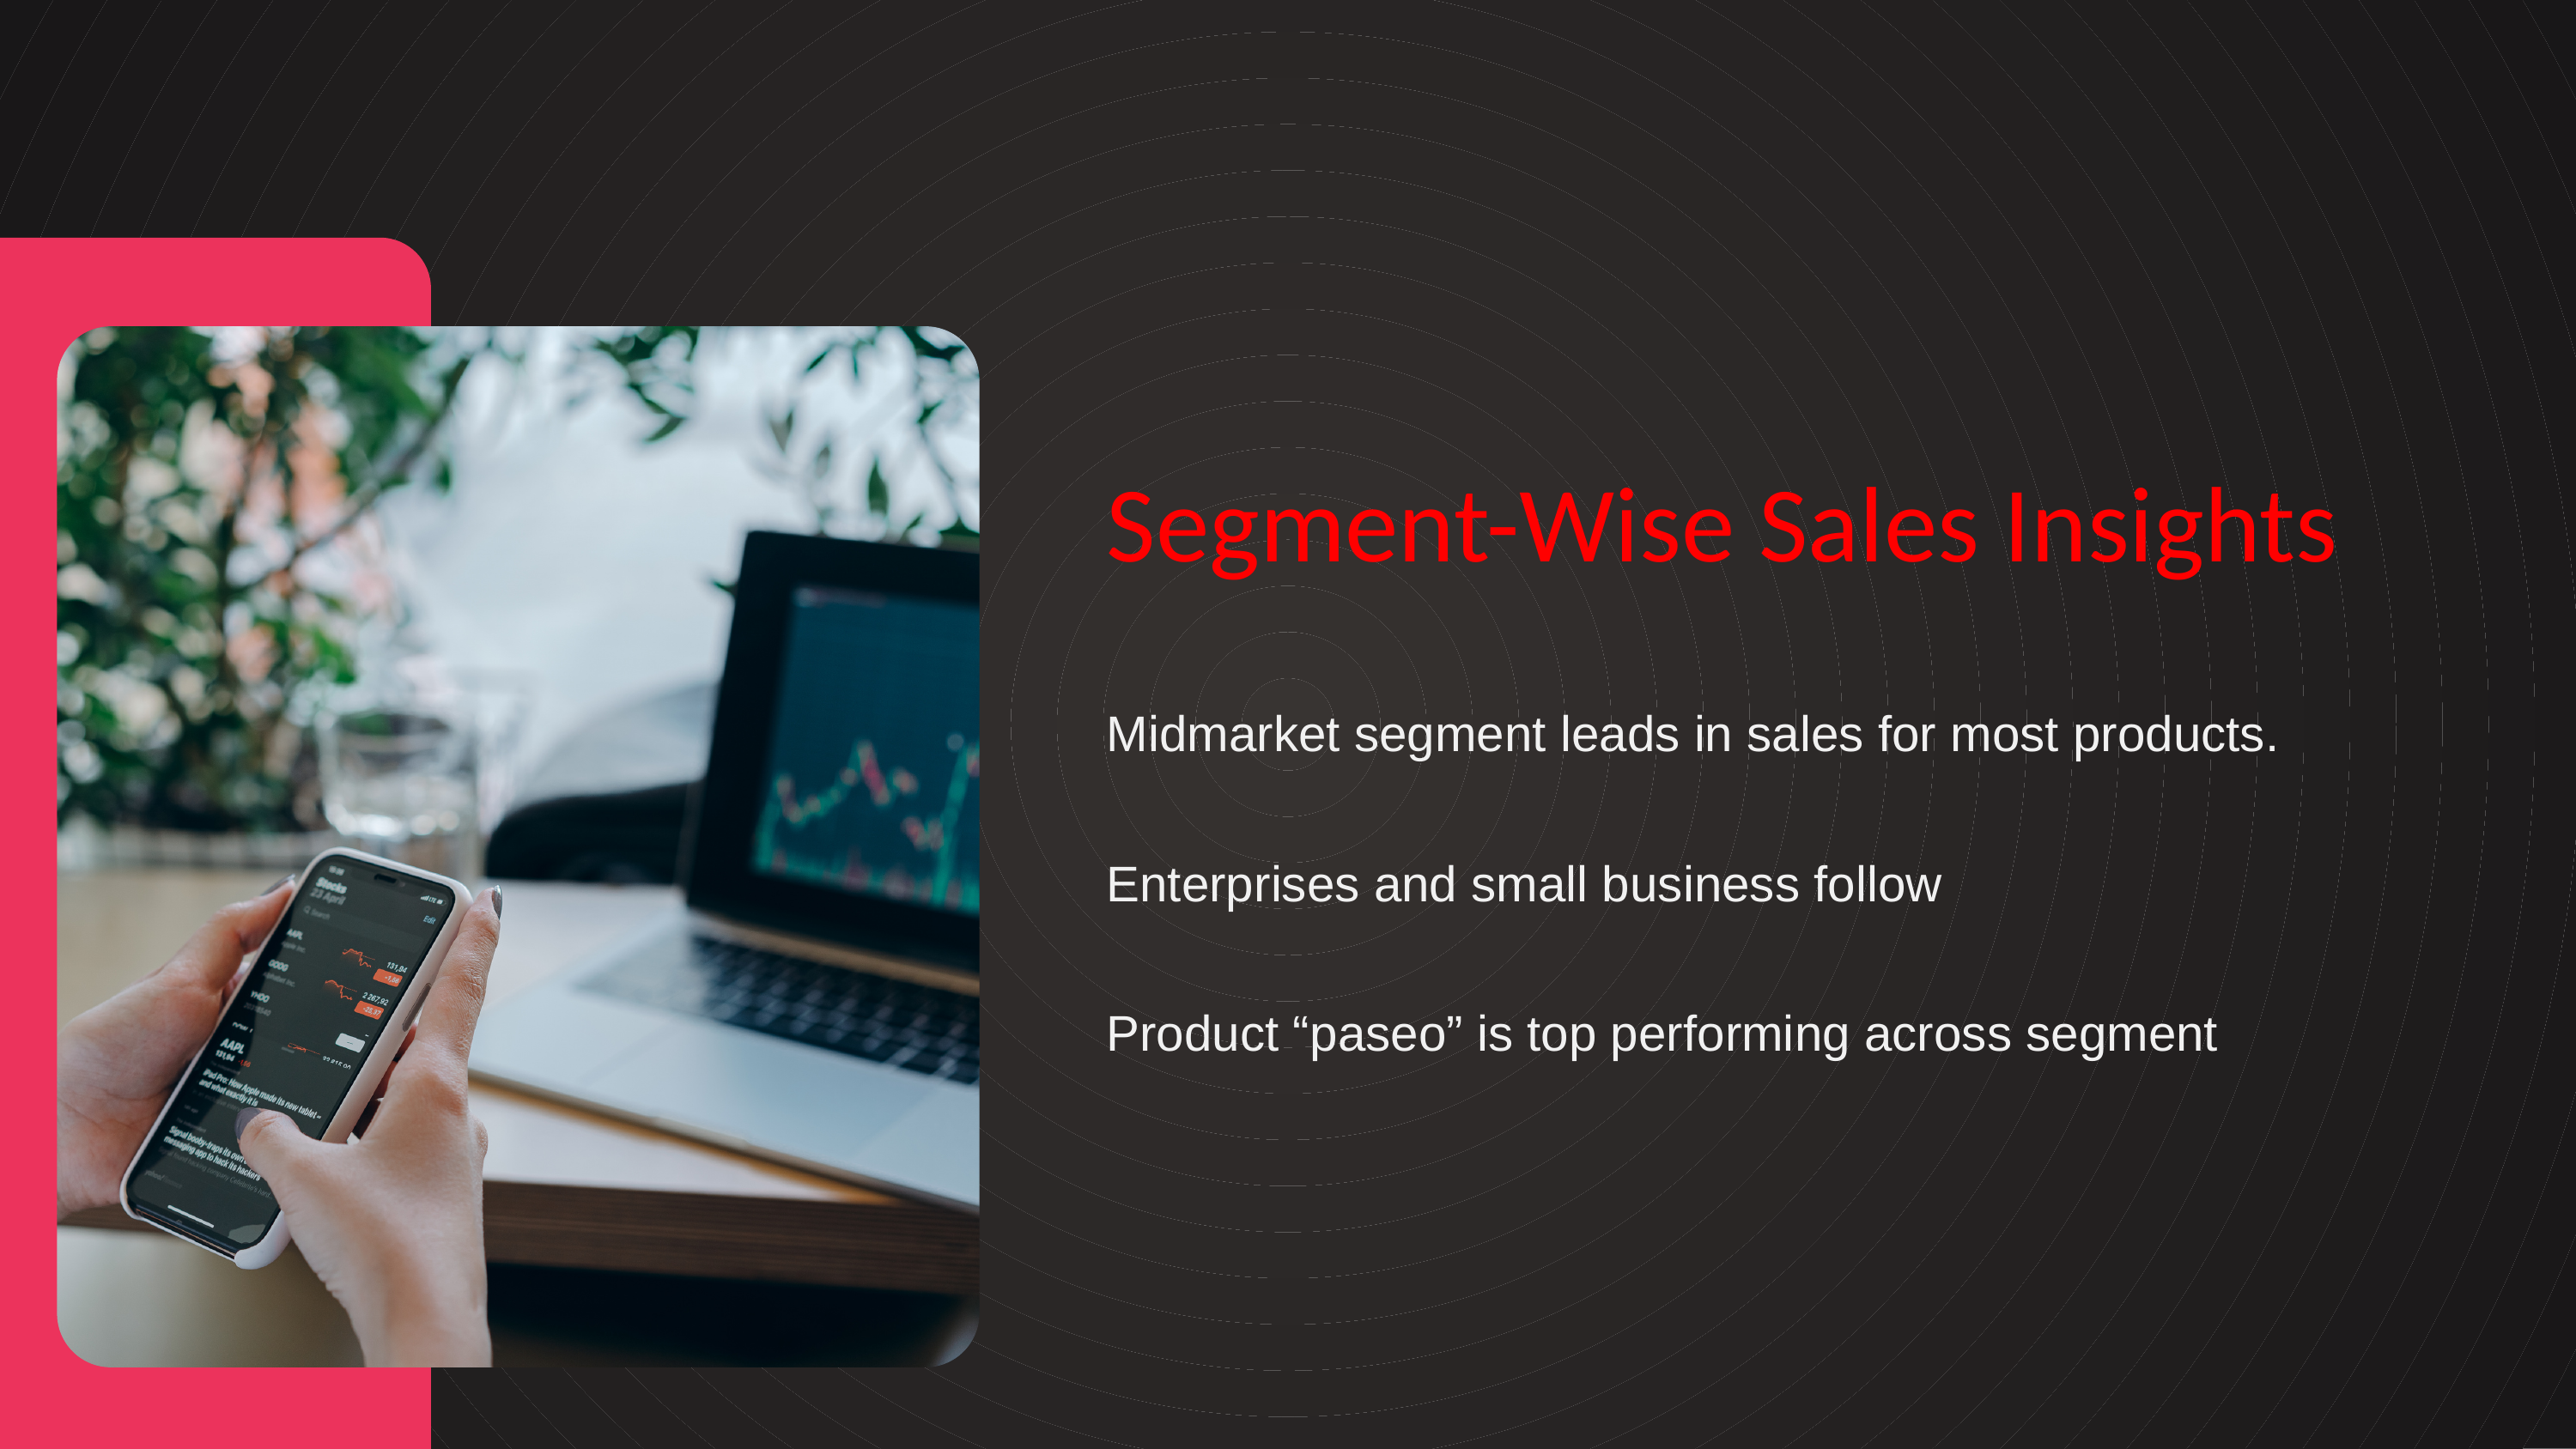

Segment-Wise Sales Insights
Midmarket segment leads in sales for most products.
Enterprises and small business follow
Product “paseo” is top performing across segment